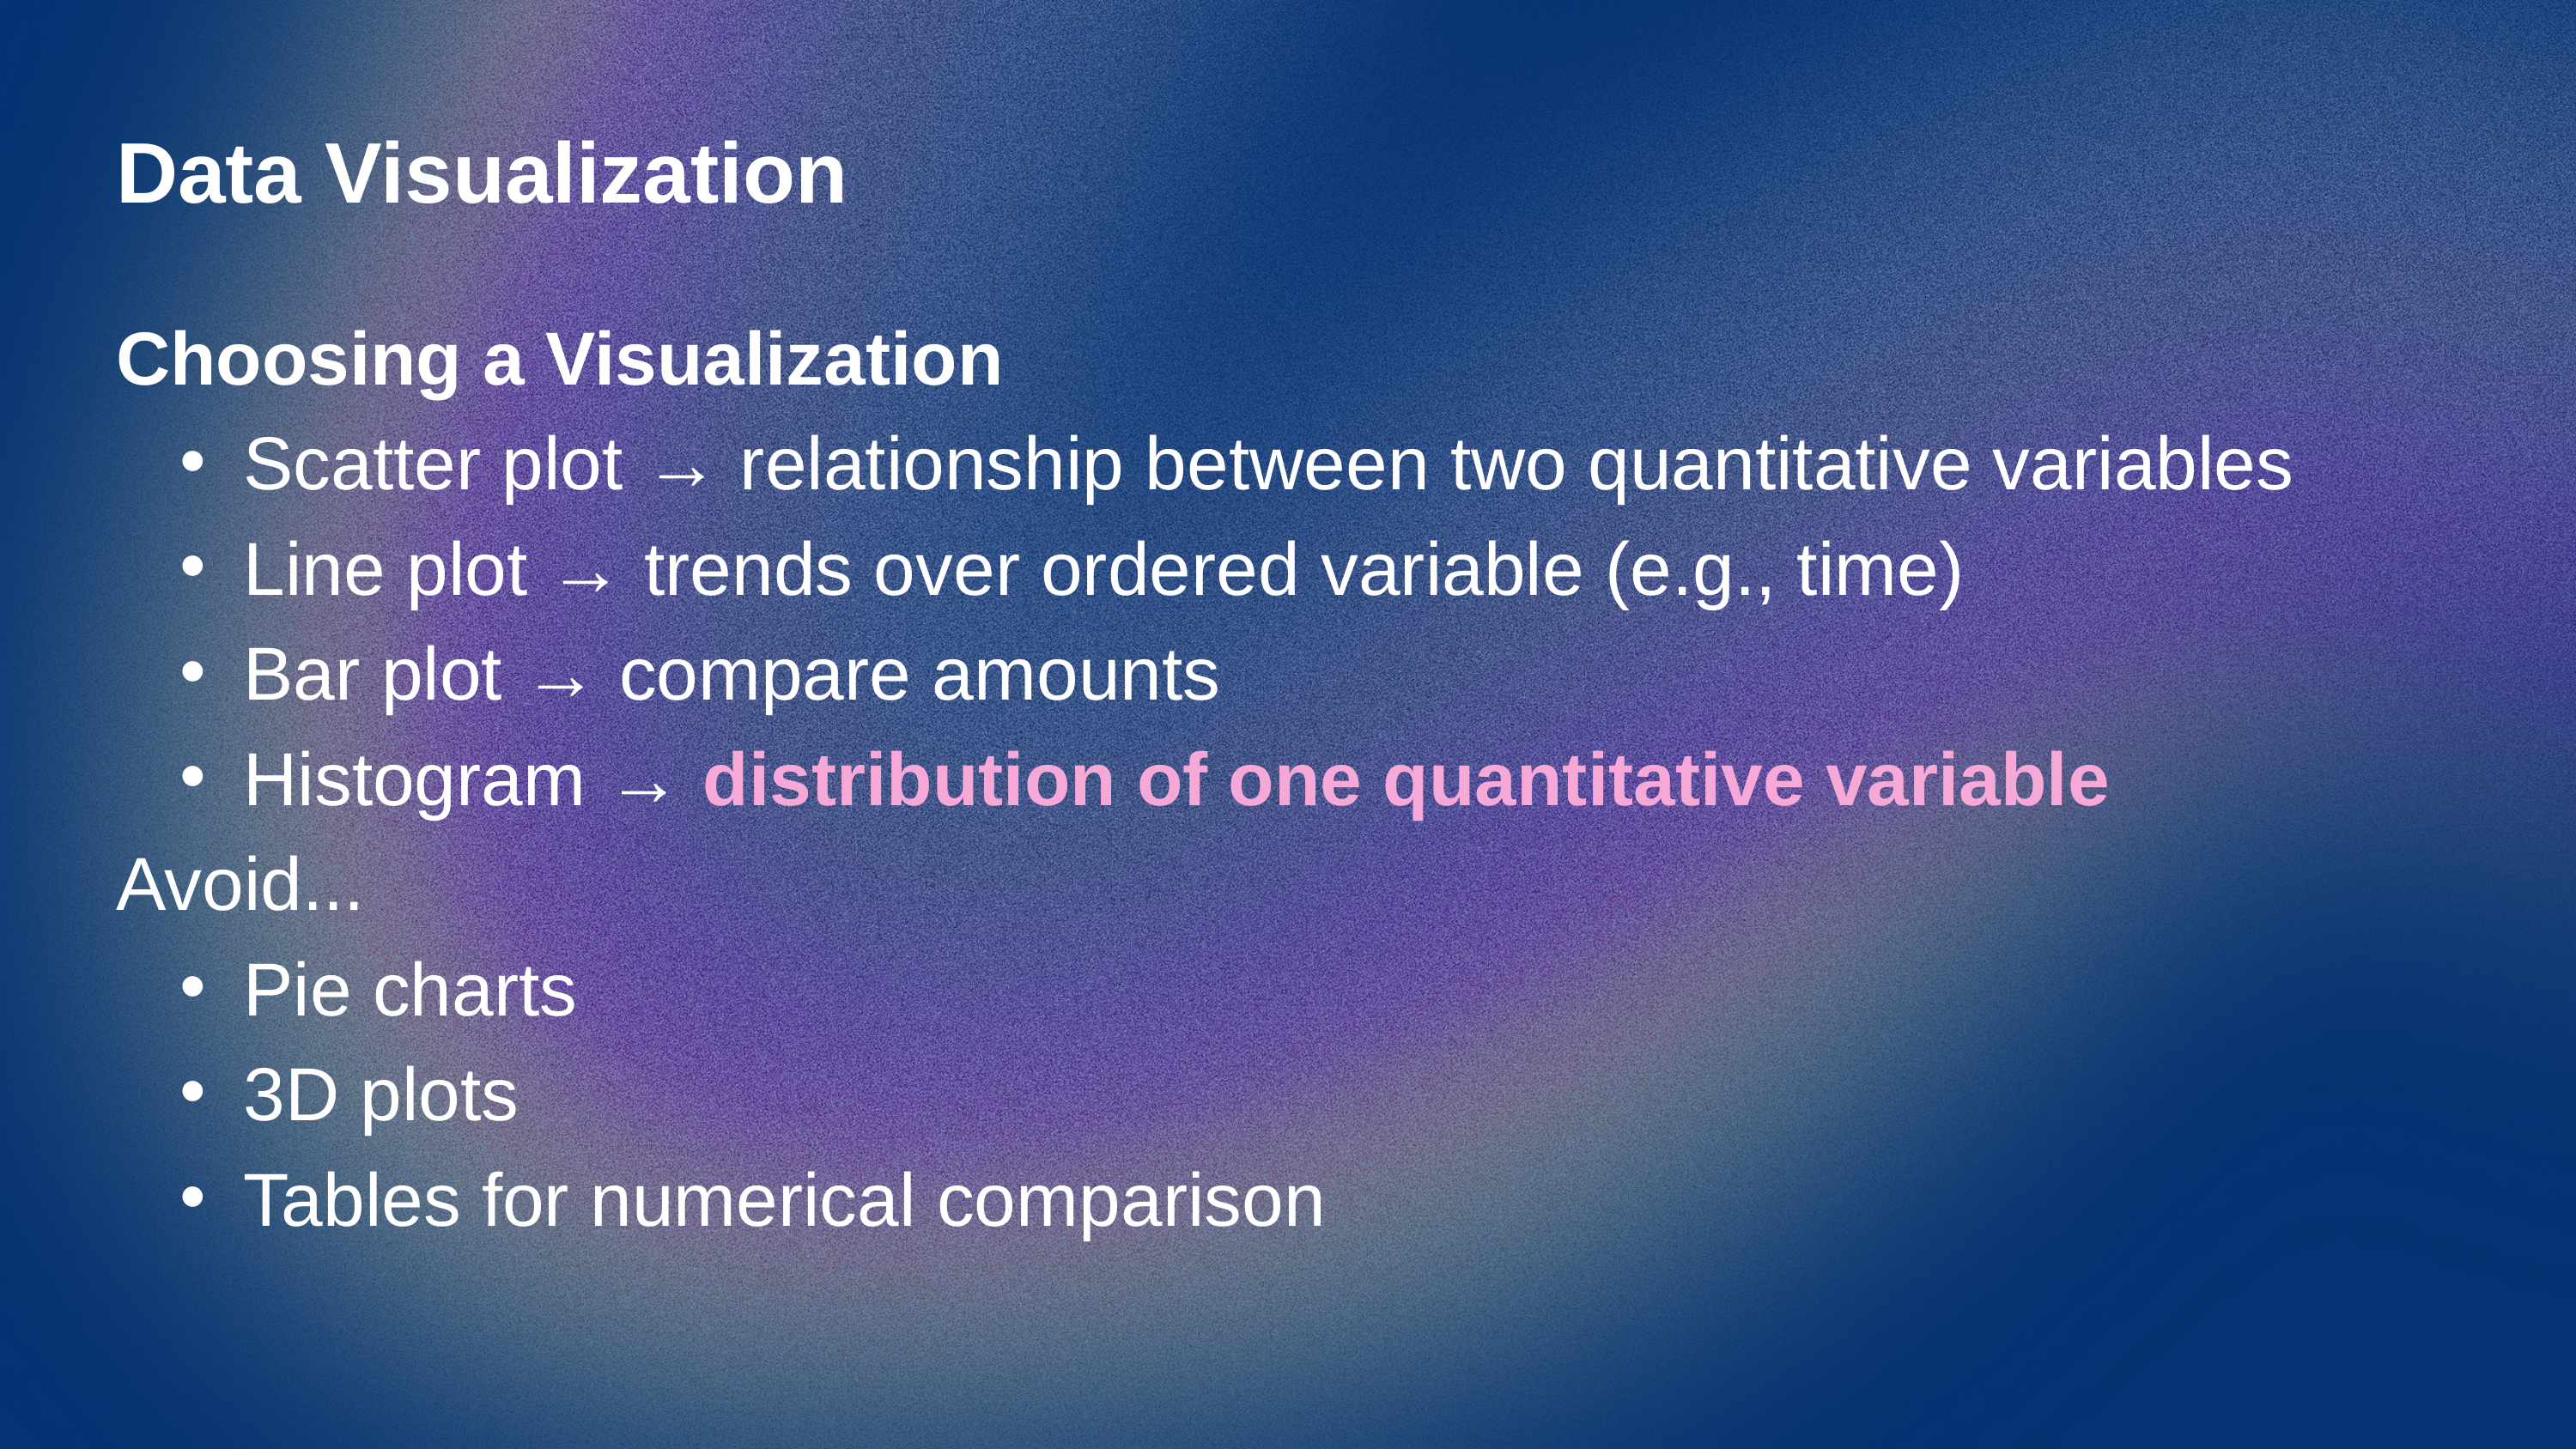

Data Visualization
Choosing a Visualization
Scatter plot → relationship between two quantitative variables
Line plot → trends over ordered variable (e.g., time)
Bar plot → compare amounts
Histogram → distribution of one quantitative variable
Avoid...
Pie charts
3D plots
Tables for numerical comparison